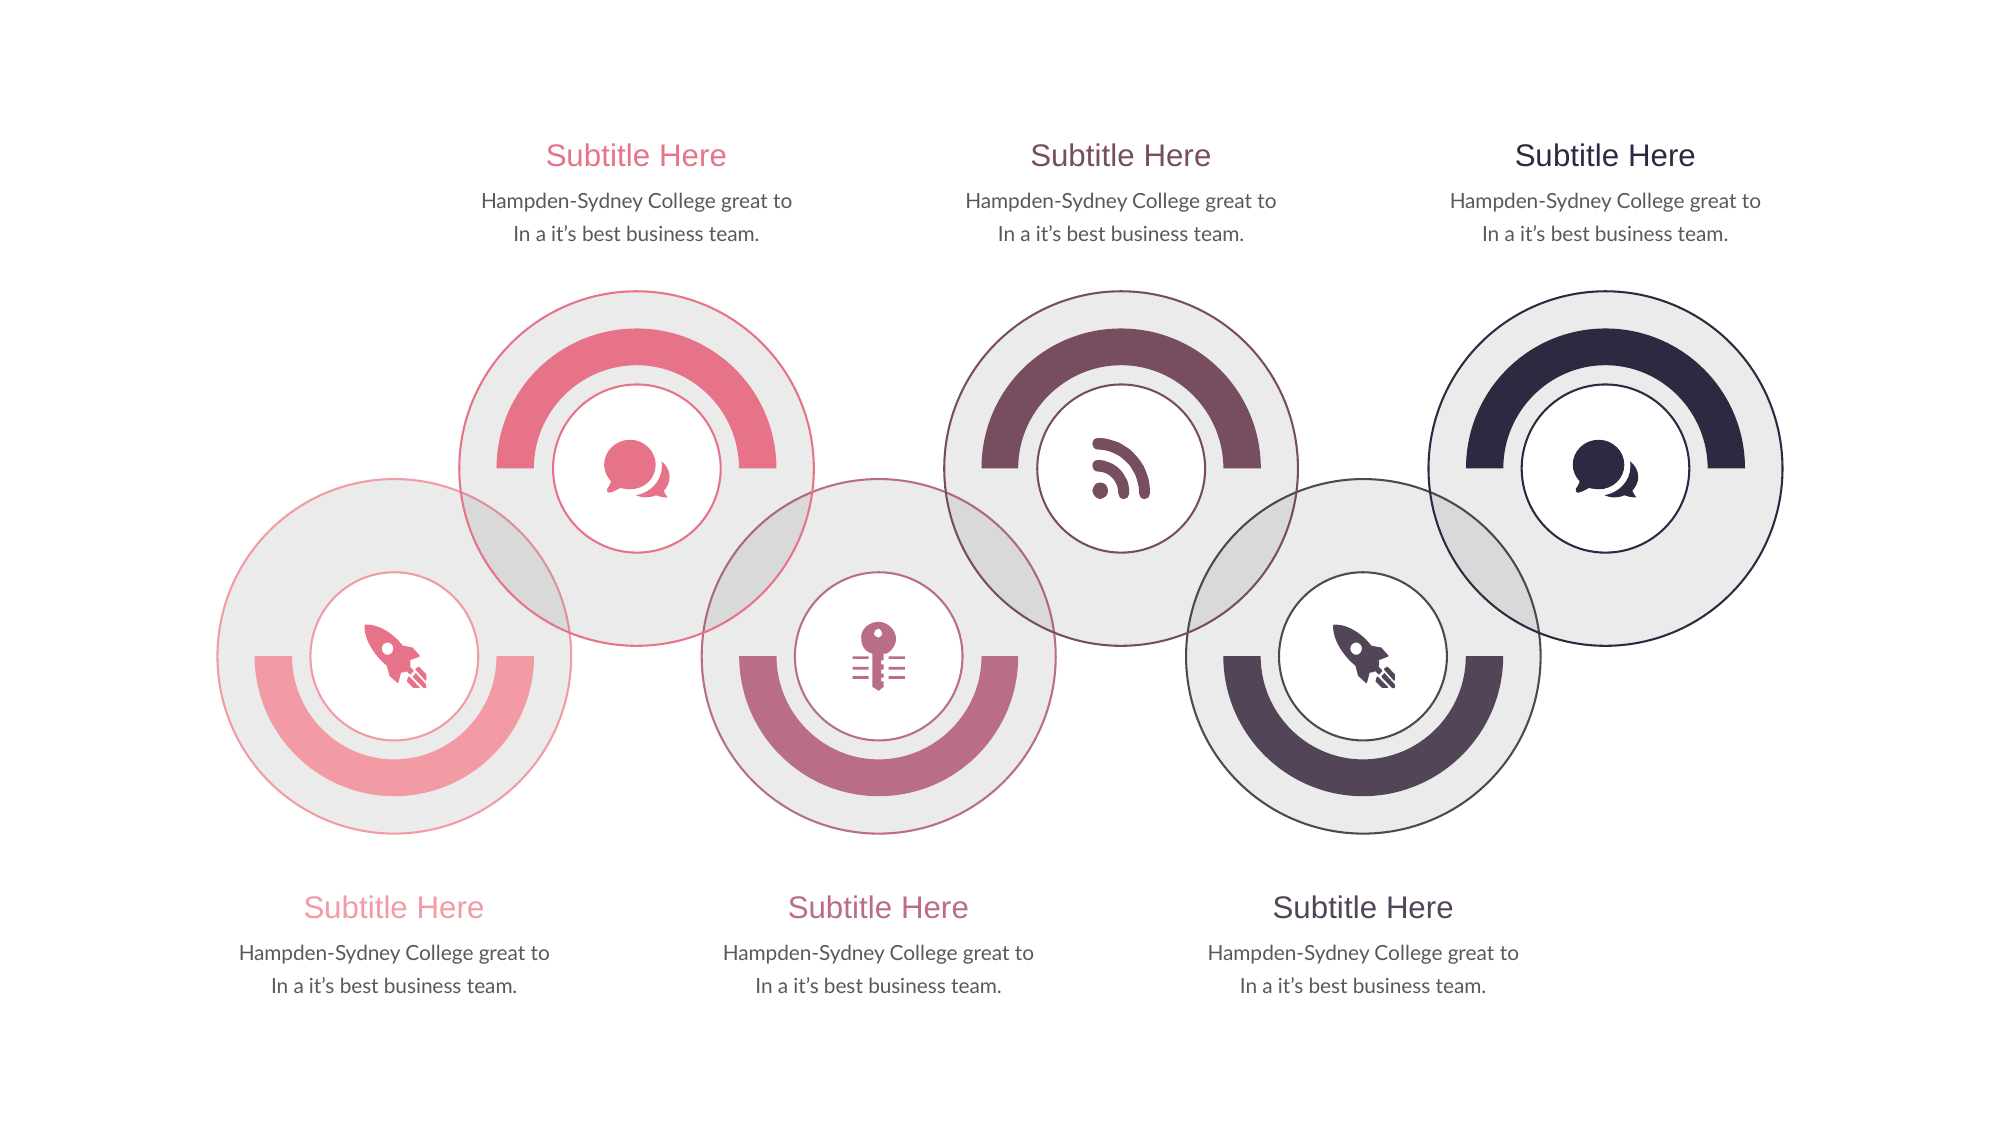

Subtitle Here
Subtitle Here
Subtitle Here
Hampden-Sydney College great to In a it’s best business team.
Hampden-Sydney College great to In a it’s best business team.
Hampden-Sydney College great to In a it’s best business team.

Subtitle Here
Subtitle Here
Subtitle Here
Hampden-Sydney College great to In a it’s best business team.
Hampden-Sydney College great to In a it’s best business team.
Hampden-Sydney College great to In a it’s best business team.